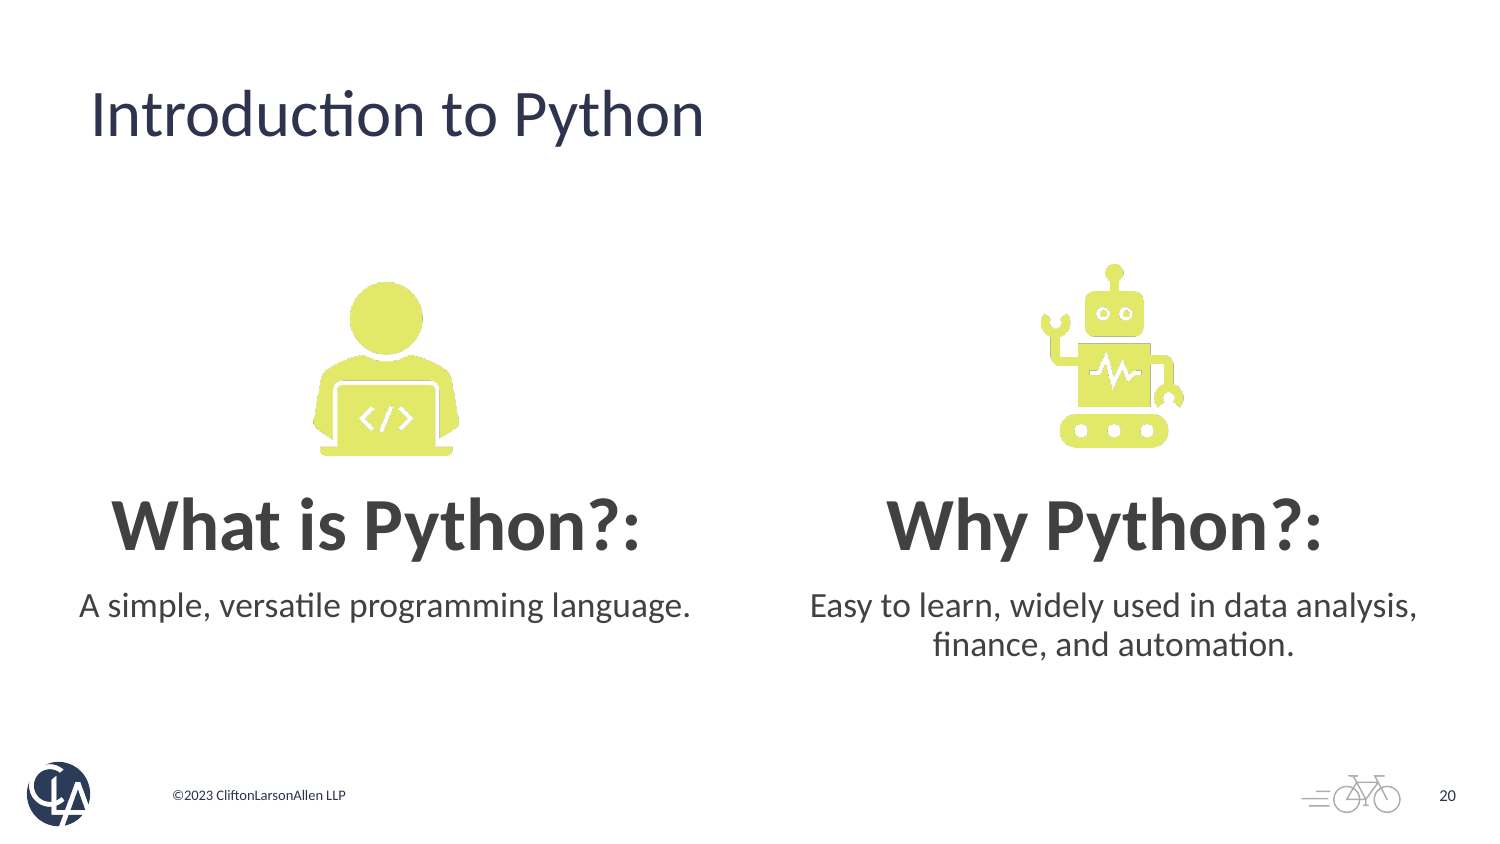

# Introduction to Python
What is Python?:
A simple, versatile programming language.
Why Python?:
Easy to learn, widely used in data analysis, finance, and automation.
20